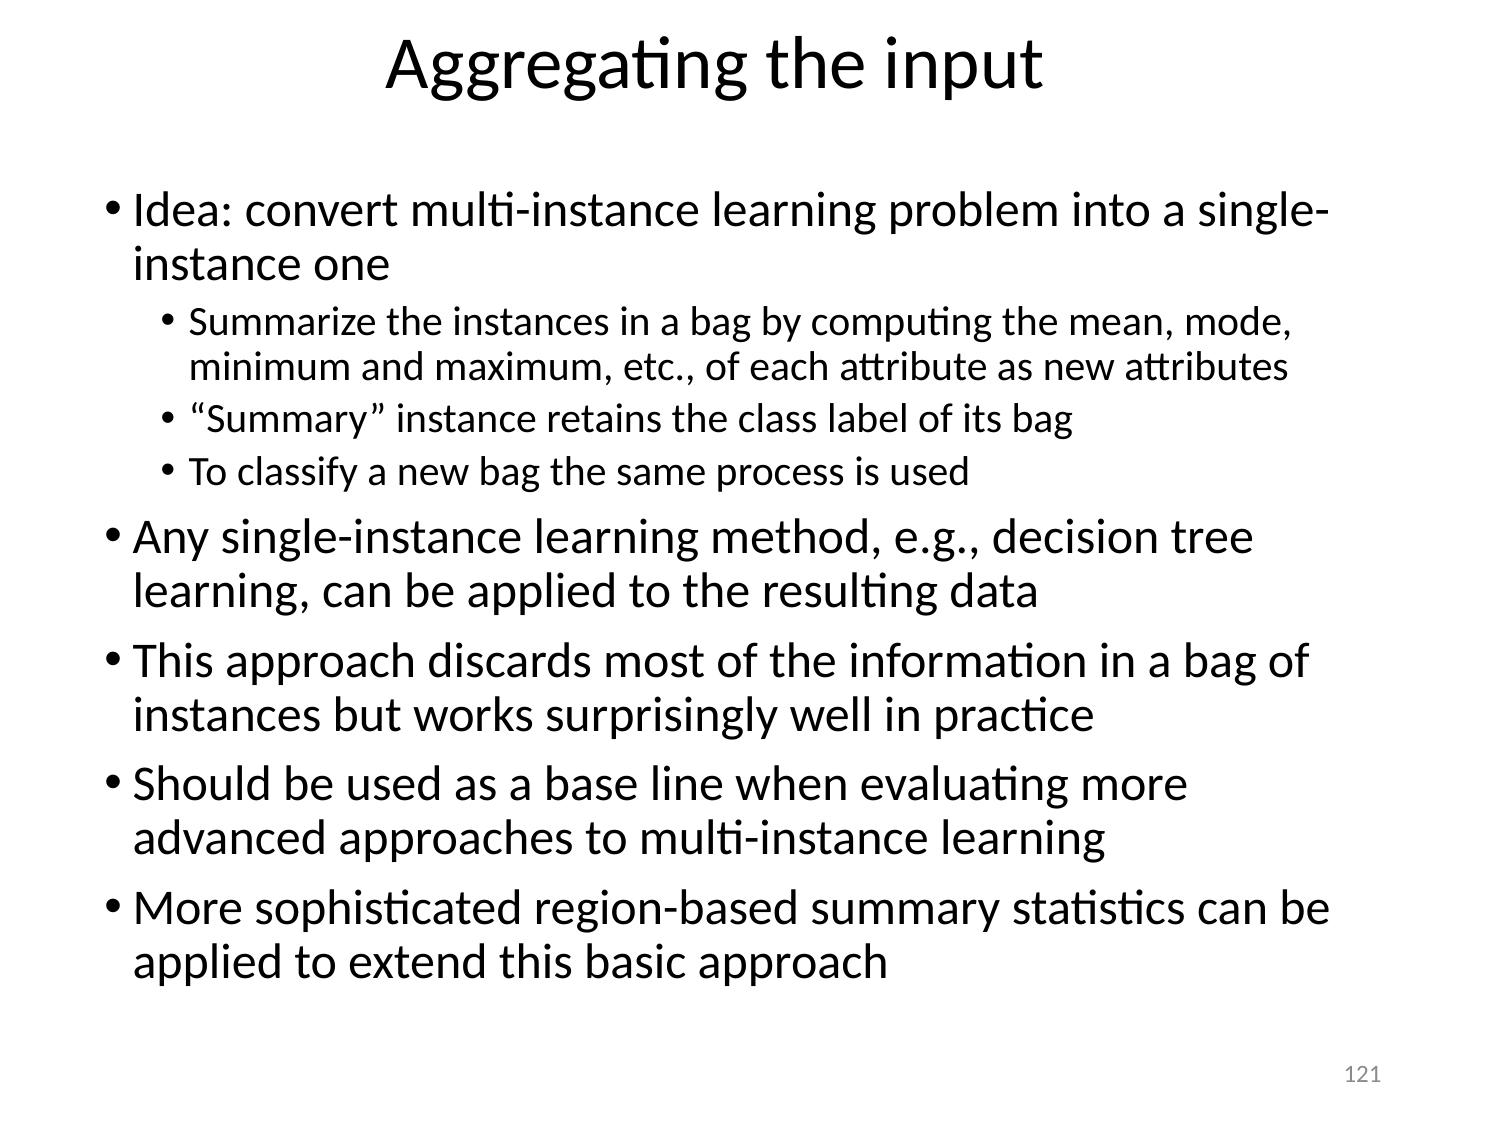

Aggregating the input
Idea: convert multi-instance learning problem into a single-instance one
Summarize the instances in a bag by computing the mean, mode, minimum and maximum, etc., of each attribute as new attributes
“Summary” instance retains the class label of its bag
To classify a new bag the same process is used
Any single-instance learning method, e.g., decision tree learning, can be applied to the resulting data
This approach discards most of the information in a bag of instances but works surprisingly well in practice
Should be used as a base line when evaluating more advanced approaches to multi-instance learning
More sophisticated region-based summary statistics can be applied to extend this basic approach
121